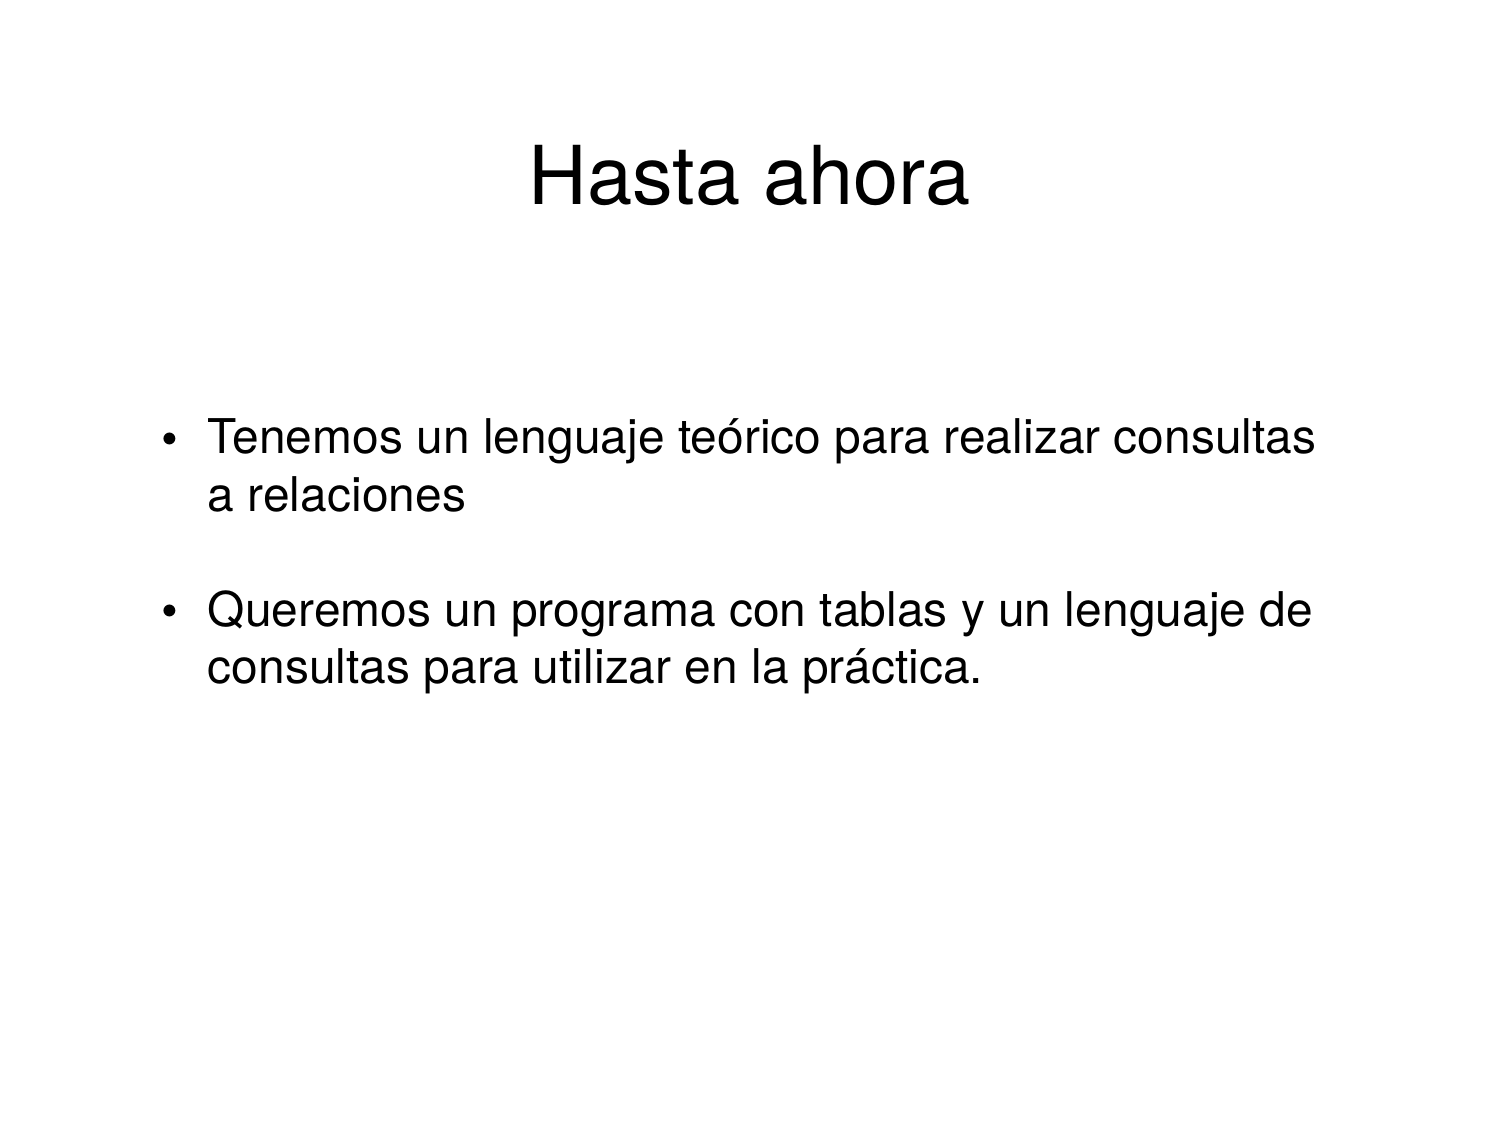

Hasta ahora
Tenemos un lenguaje teórico para realizar consultas a relaciones

Queremos un programa con tablas y un lenguaje de consultas para utilizar en la práctica.